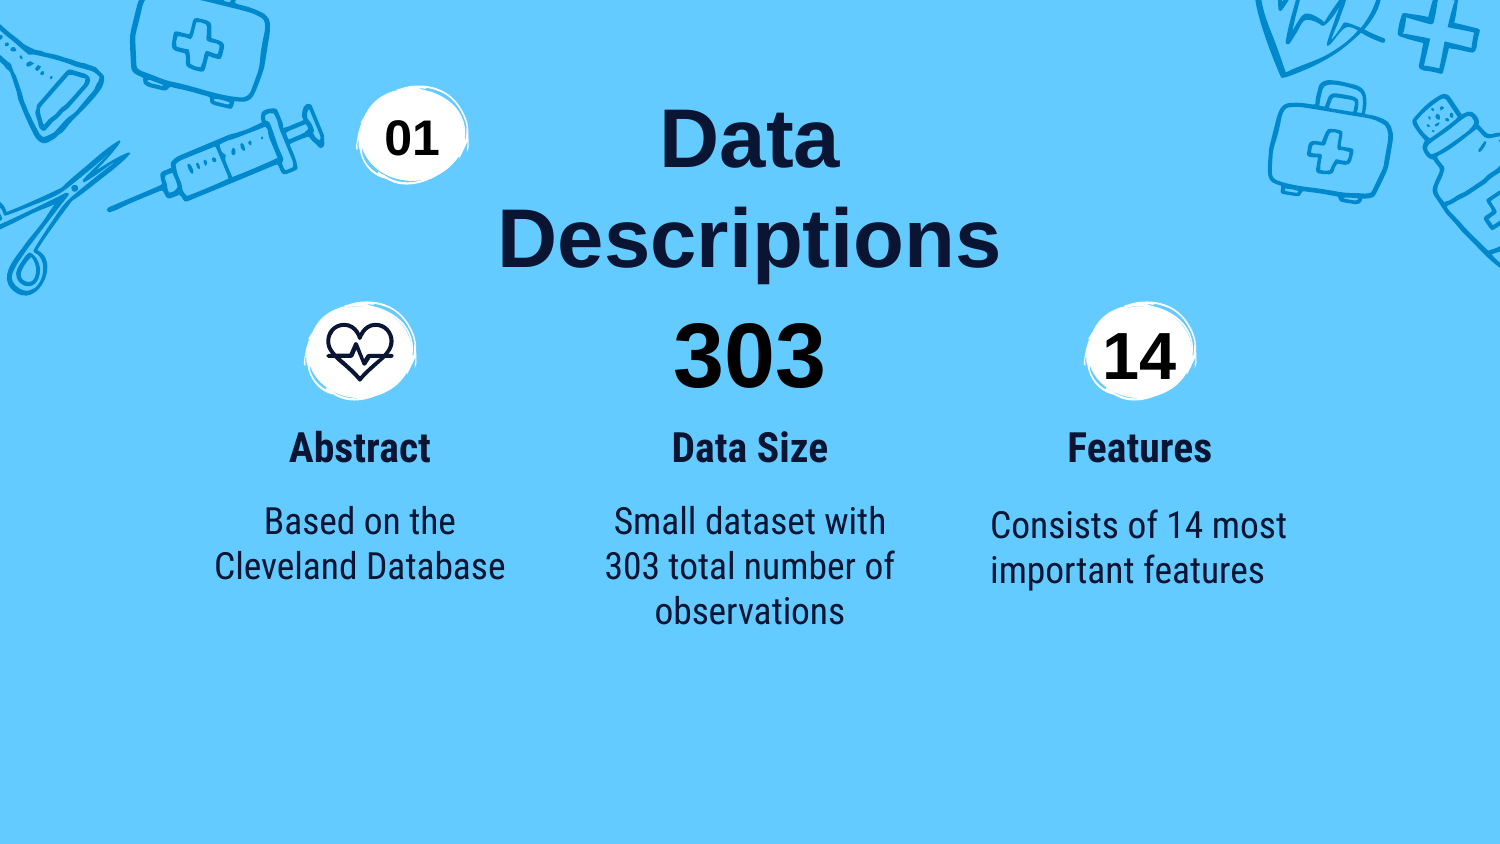

# Data Descriptions

01

303
14

Abstract
Data Size
Features
Based on the Cleveland Database
Small dataset with 303 total number of observations
Consists of 14 most important features